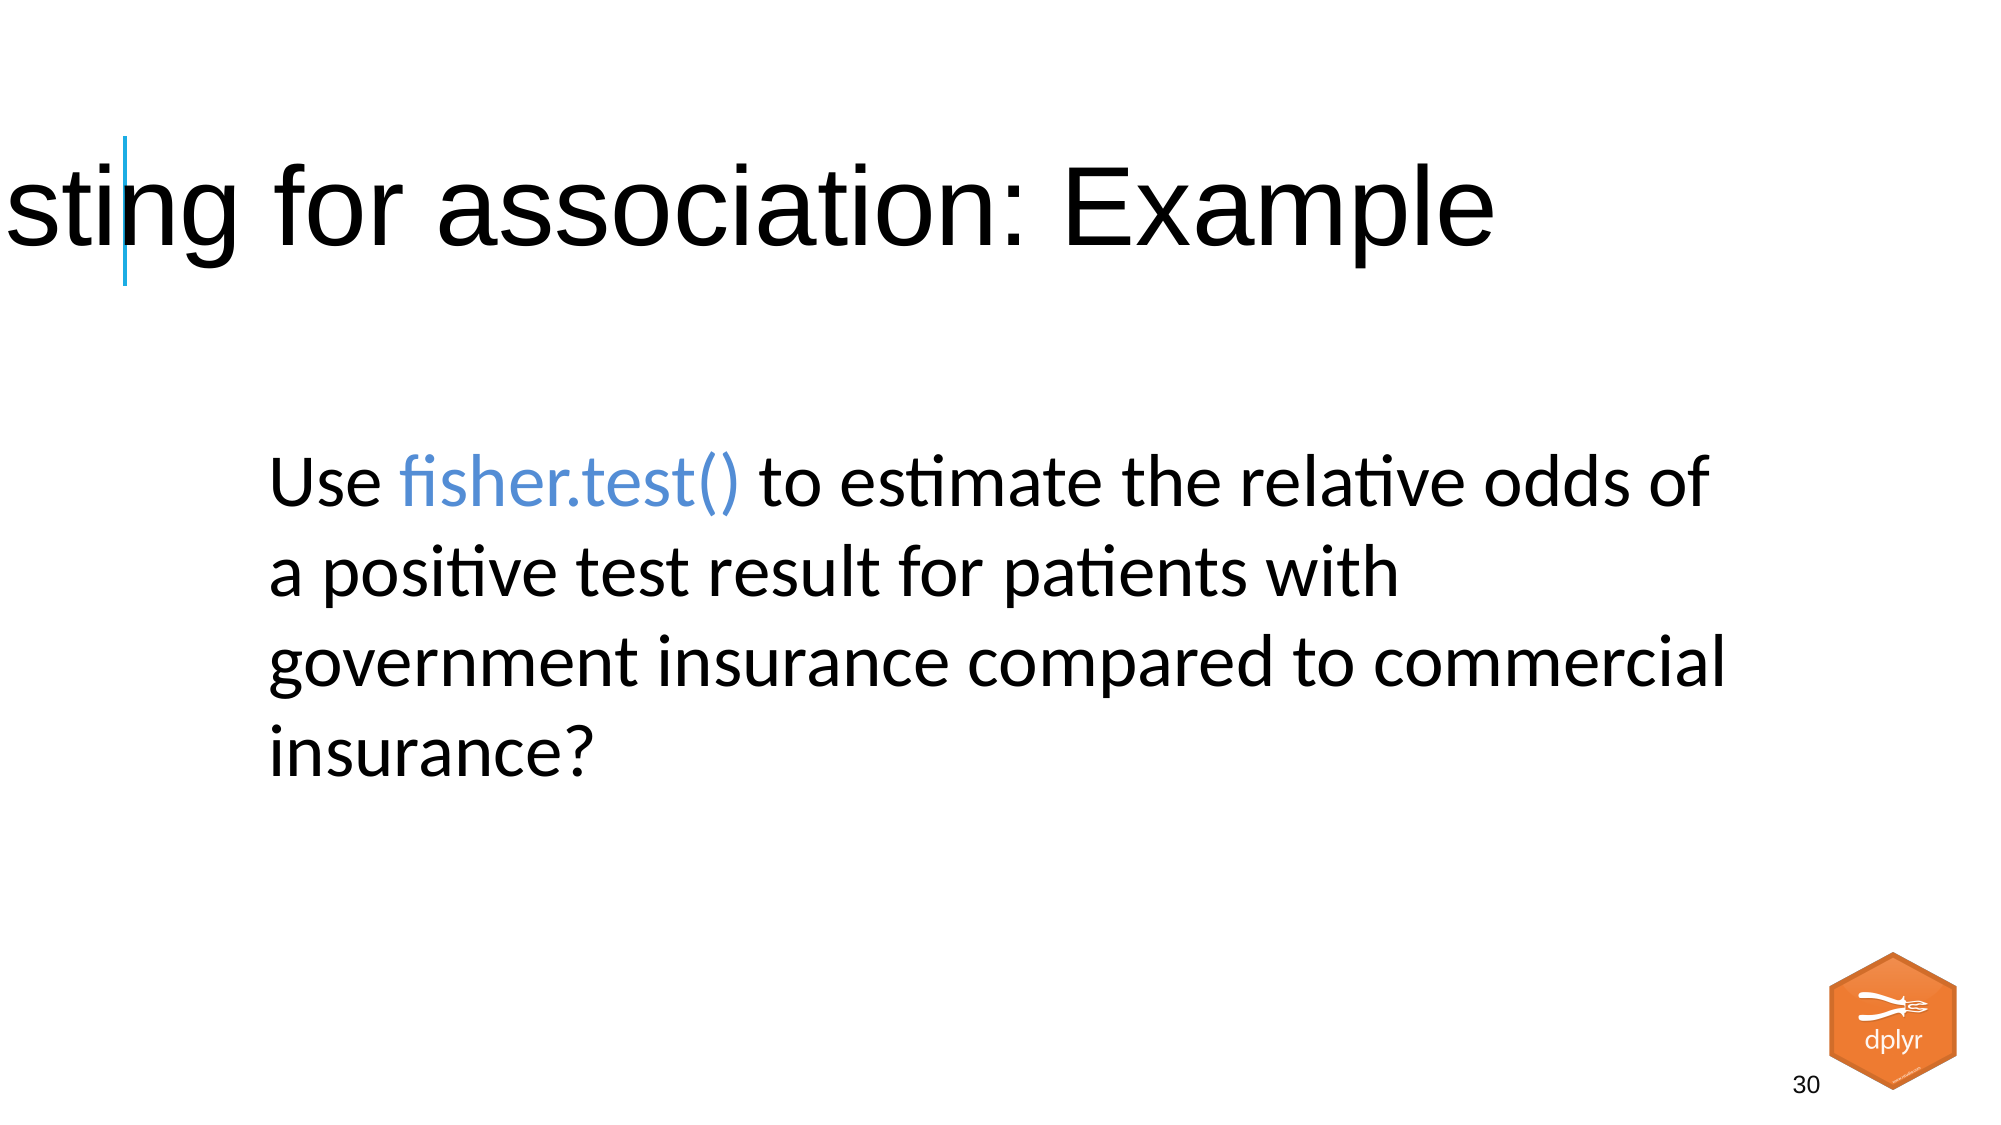

Testing for association: Example
Use fisher.test() to estimate the relative odds of a positive test result for patients with government insurance compared to commercial insurance?

30